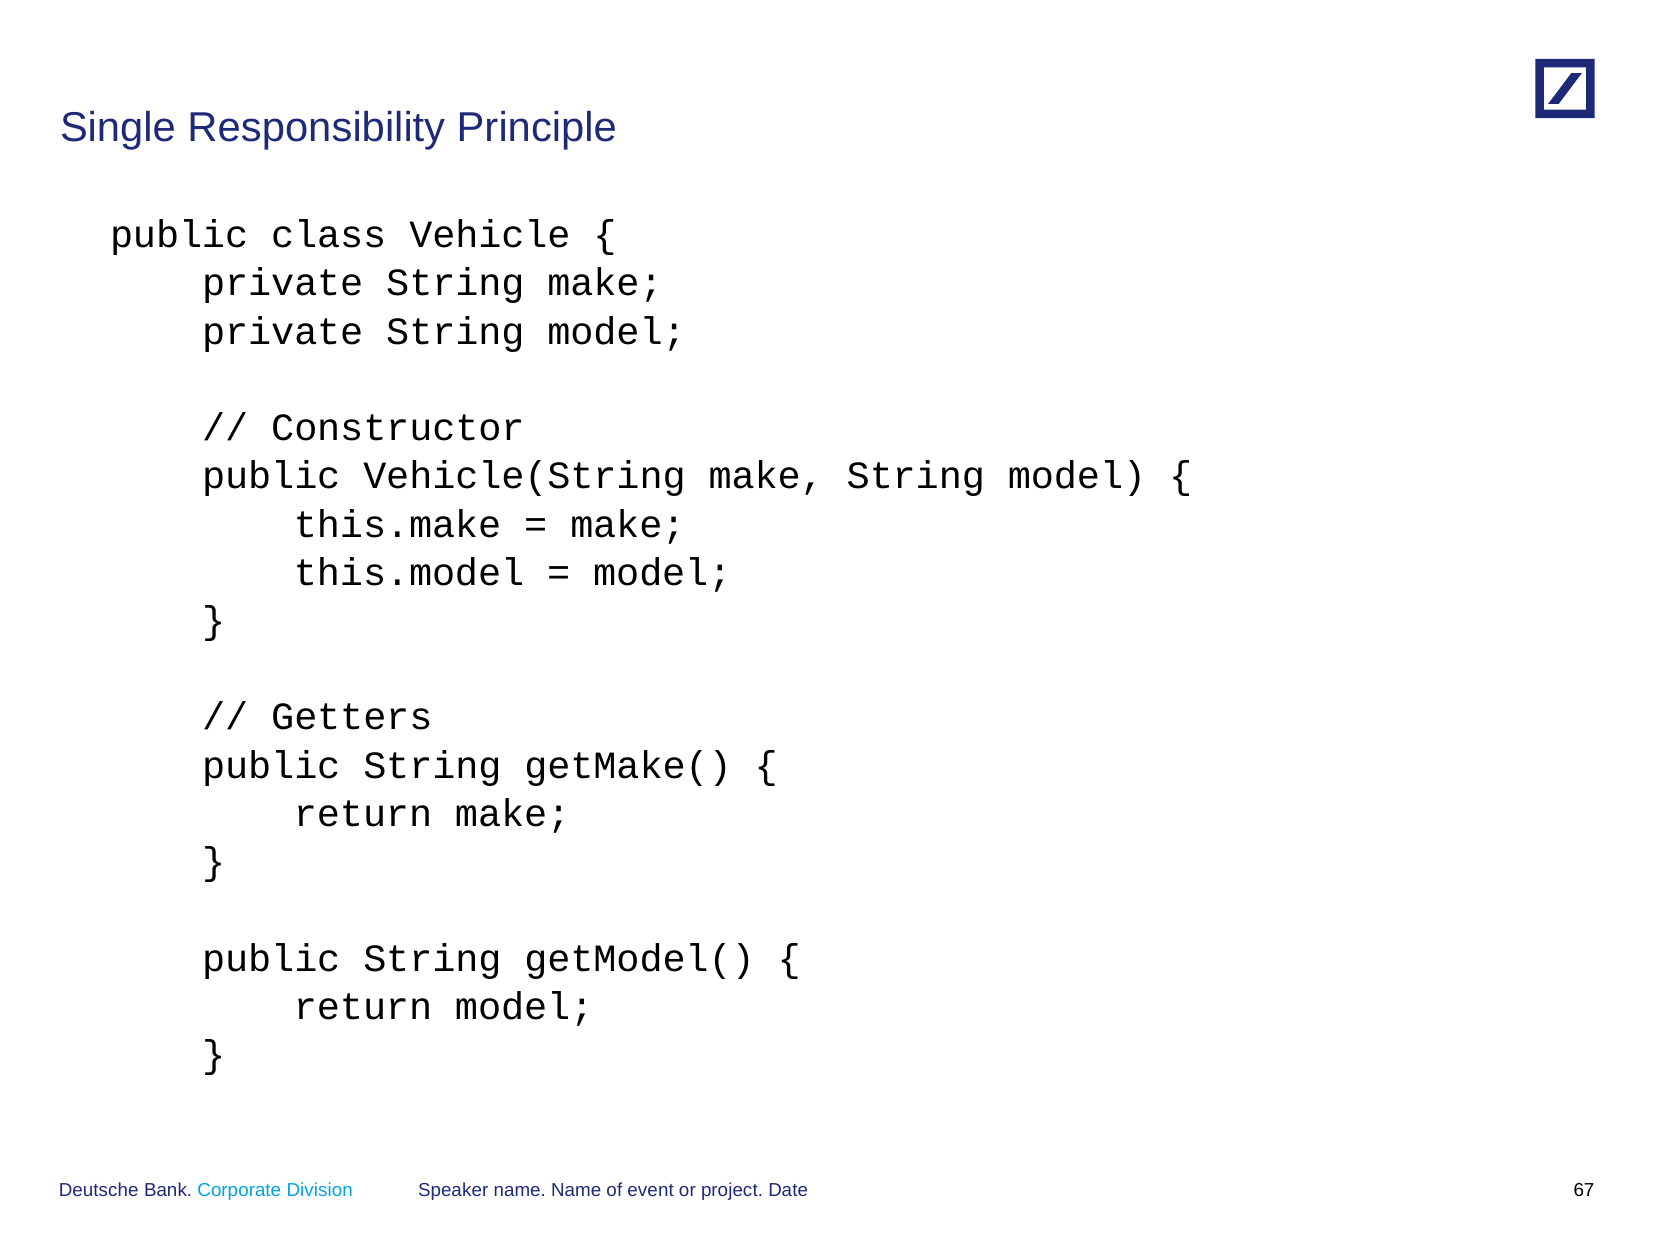

# Single Responsibility Principle
public class Vehicle {
    private String make;
    private String model;

    // Constructor
    public Vehicle(String make, String model) {
        this.make = make;
        this.model = model;
    }

    // Getters
    public String getMake() {
        return make;
    }

    public String getModel() {
        return model;
    }

Speaker name. Name of event or project. Date
67